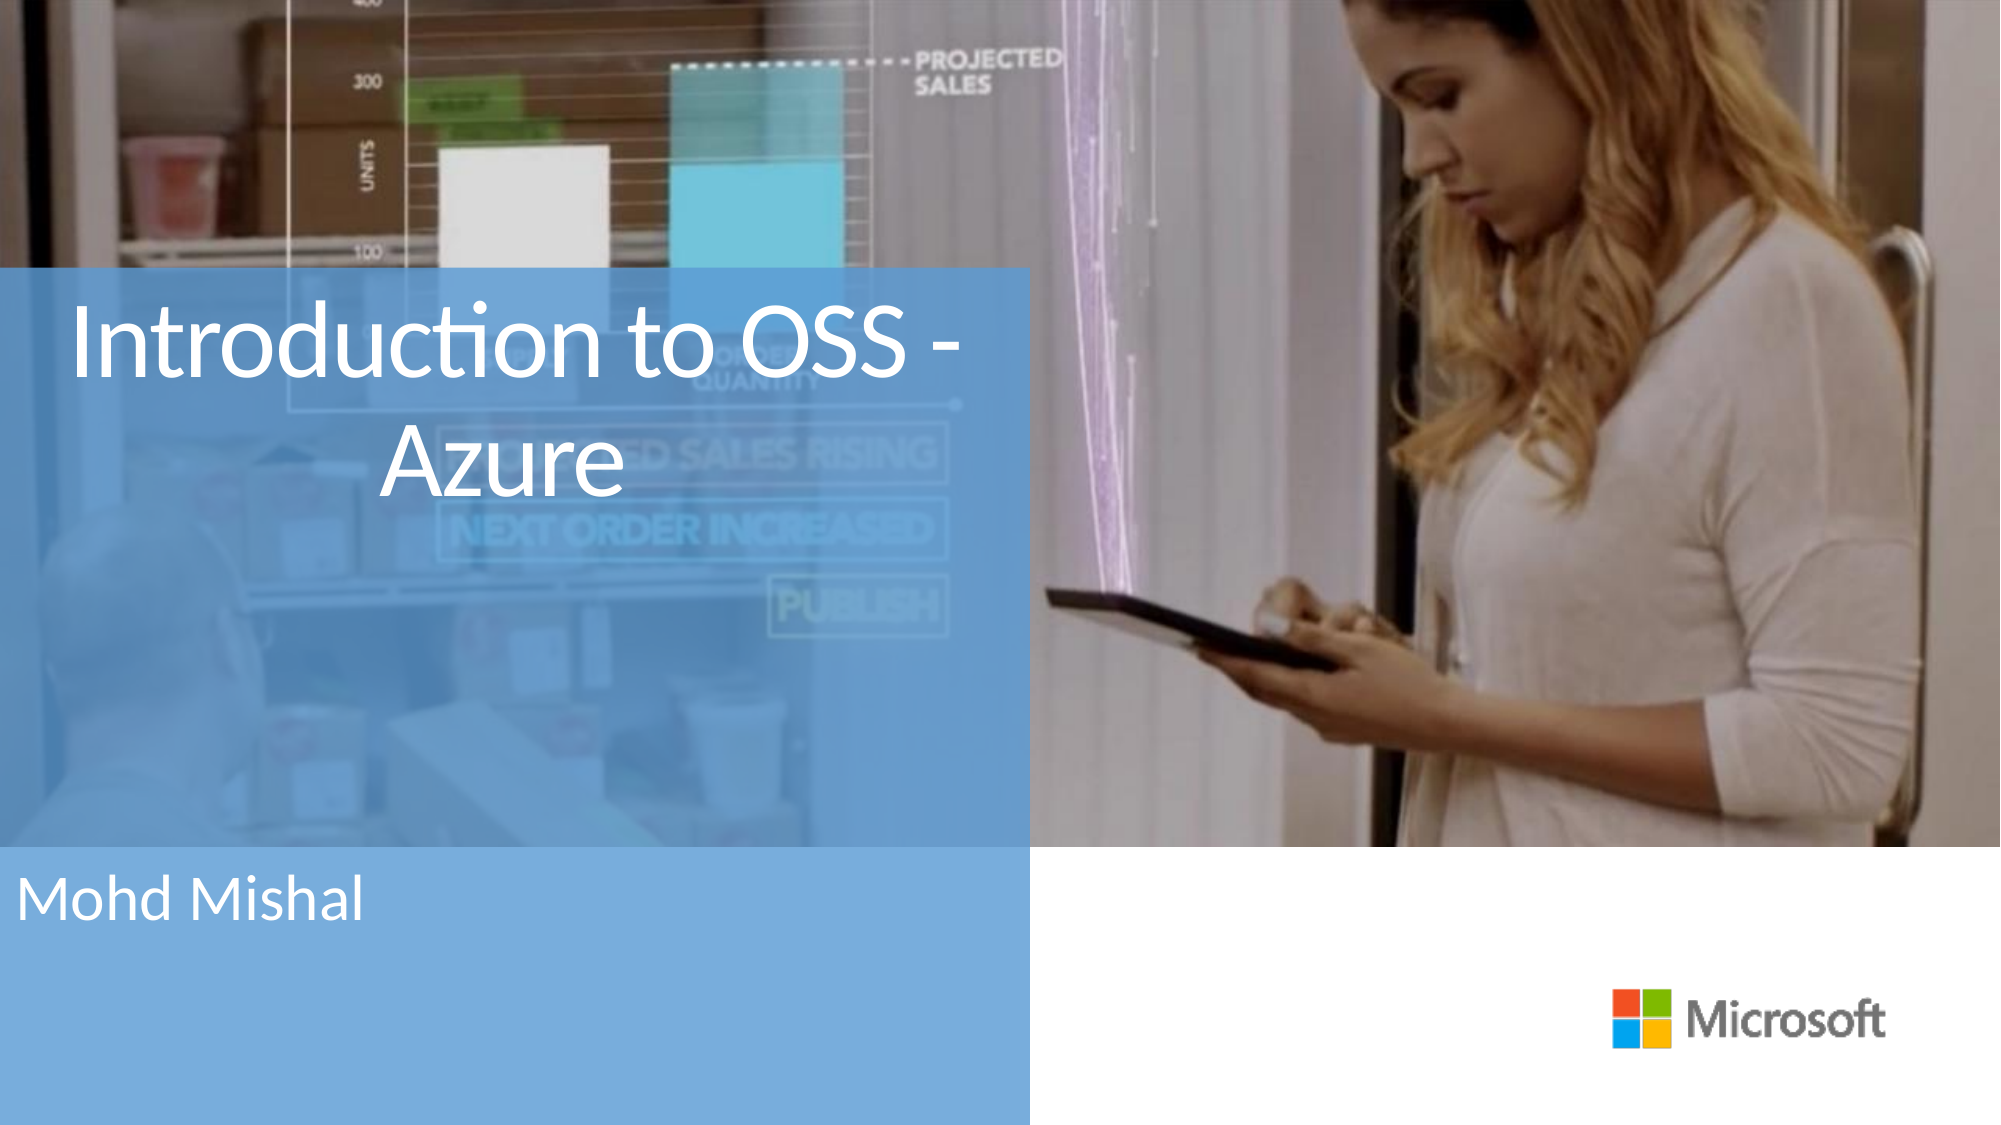

# Introduction to OSS - Azure

Mohd Mishal